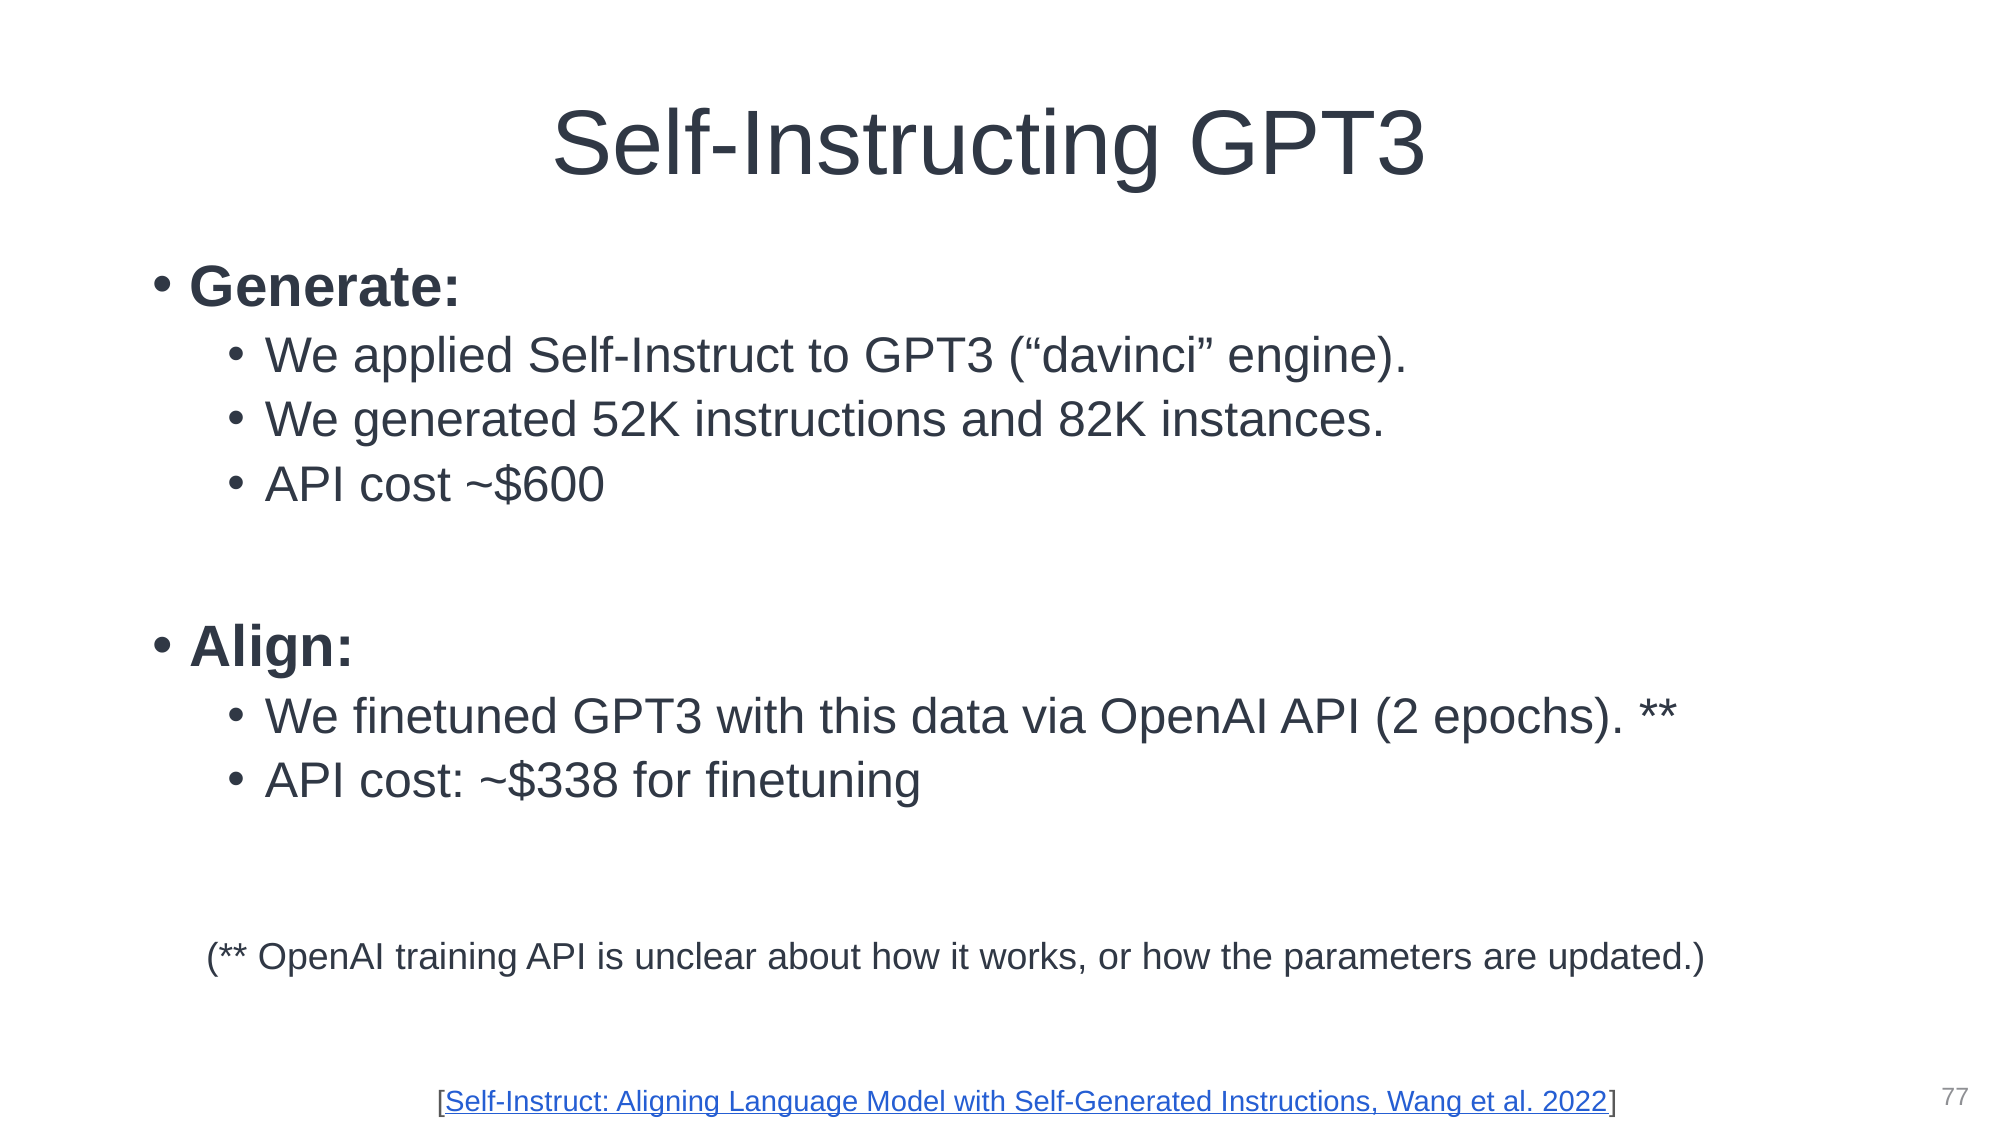

# Self-Instructing GPT3
Generate:
We applied Self-Instruct to GPT3 (“davinci” engine).
We generated 52K instructions and 82K instances.
API cost ~$600

Align:
We finetuned GPT3 with this data via OpenAI API (2 epochs). **
API cost: ~$338 for finetuning

(** OpenAI training API is unclear about how it works, or how the parameters are updated.)
77
[Self-Instruct: Aligning Language Model with Self-Generated Instructions, Wang et al. 2022]